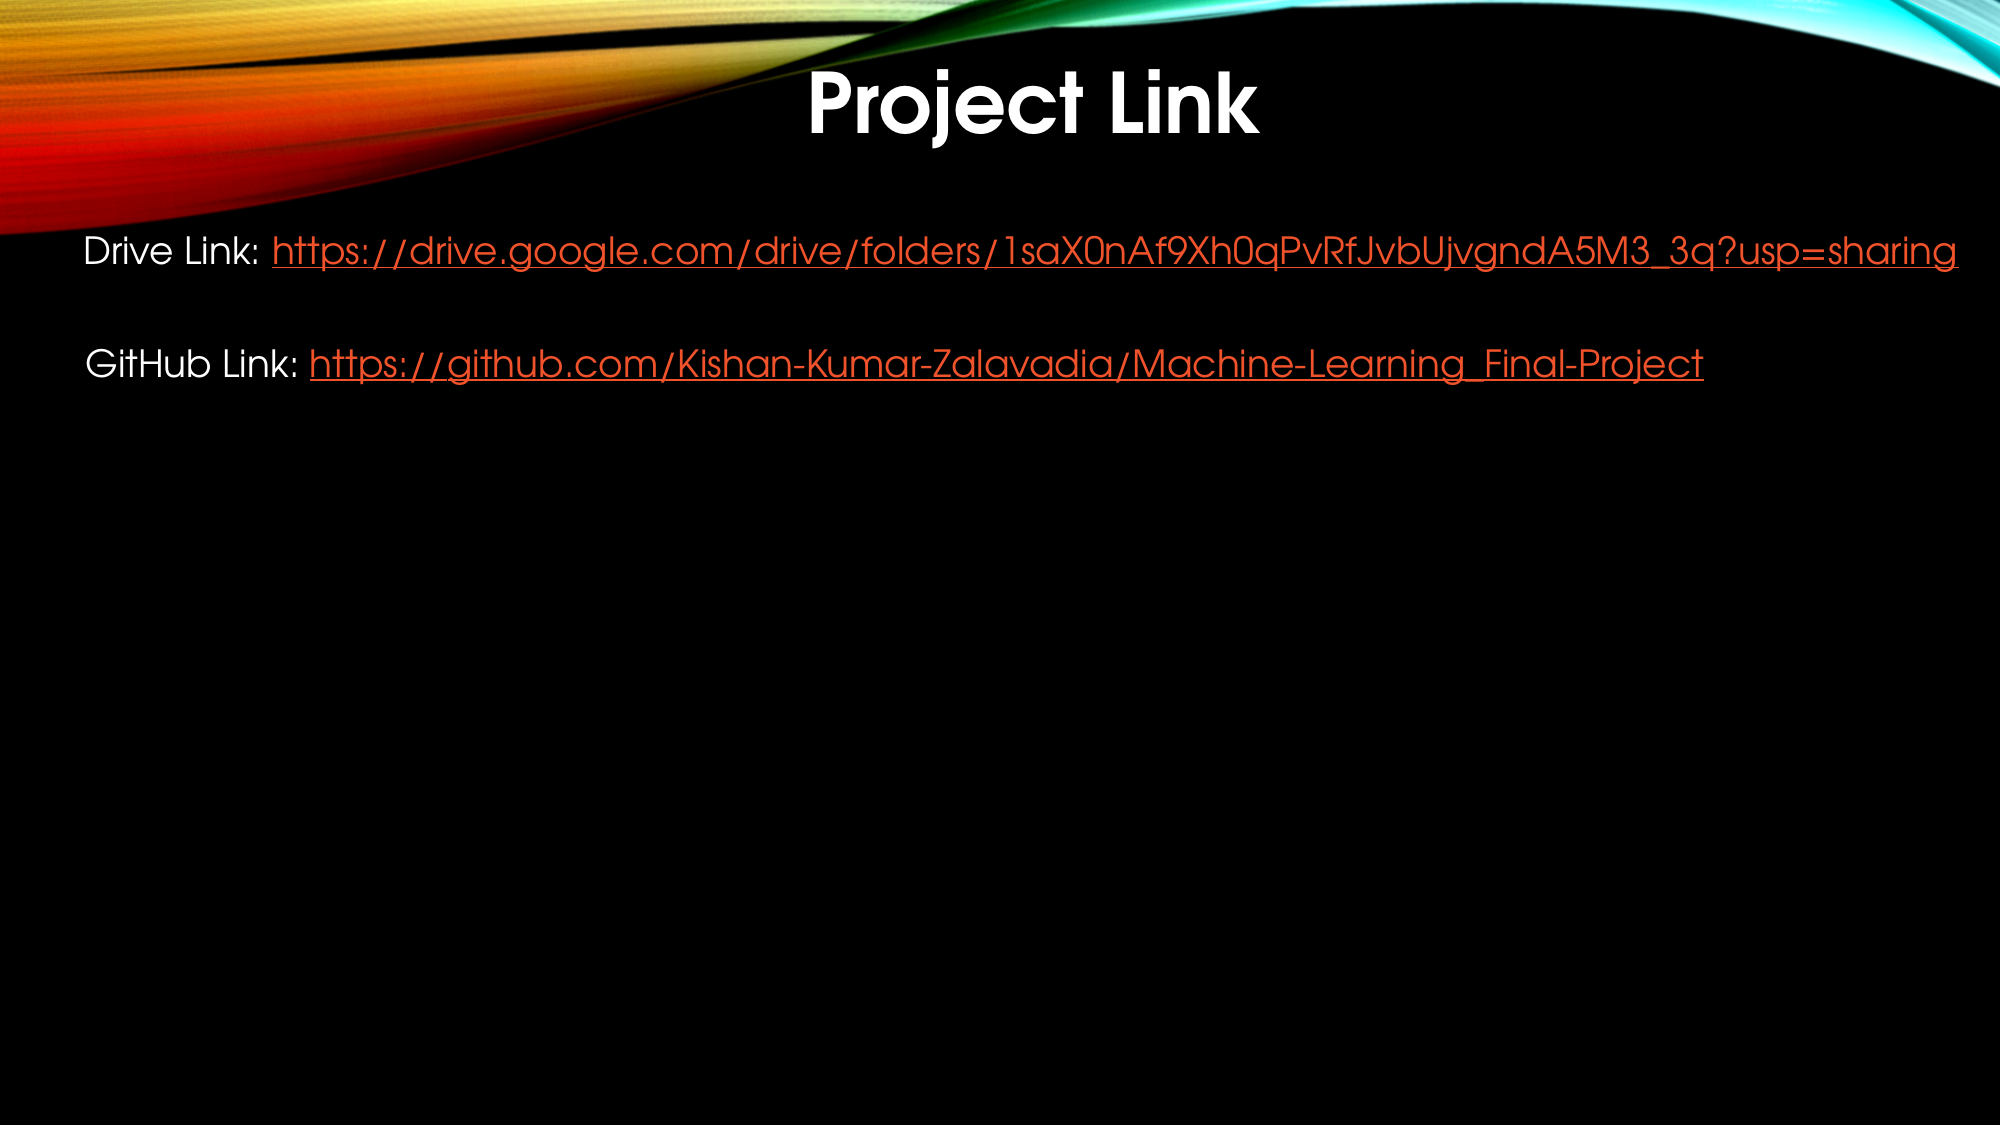

Project Link
Drive Link: https://drive.google.com/drive/folders/1saX0nAf9Xh0qPvRfJvbUjvgndA5M3_3q?usp=sharing
GitHub Link: https://github.com/Kishan-Kumar-Zalavadia/Machine-Learning_Final-Project